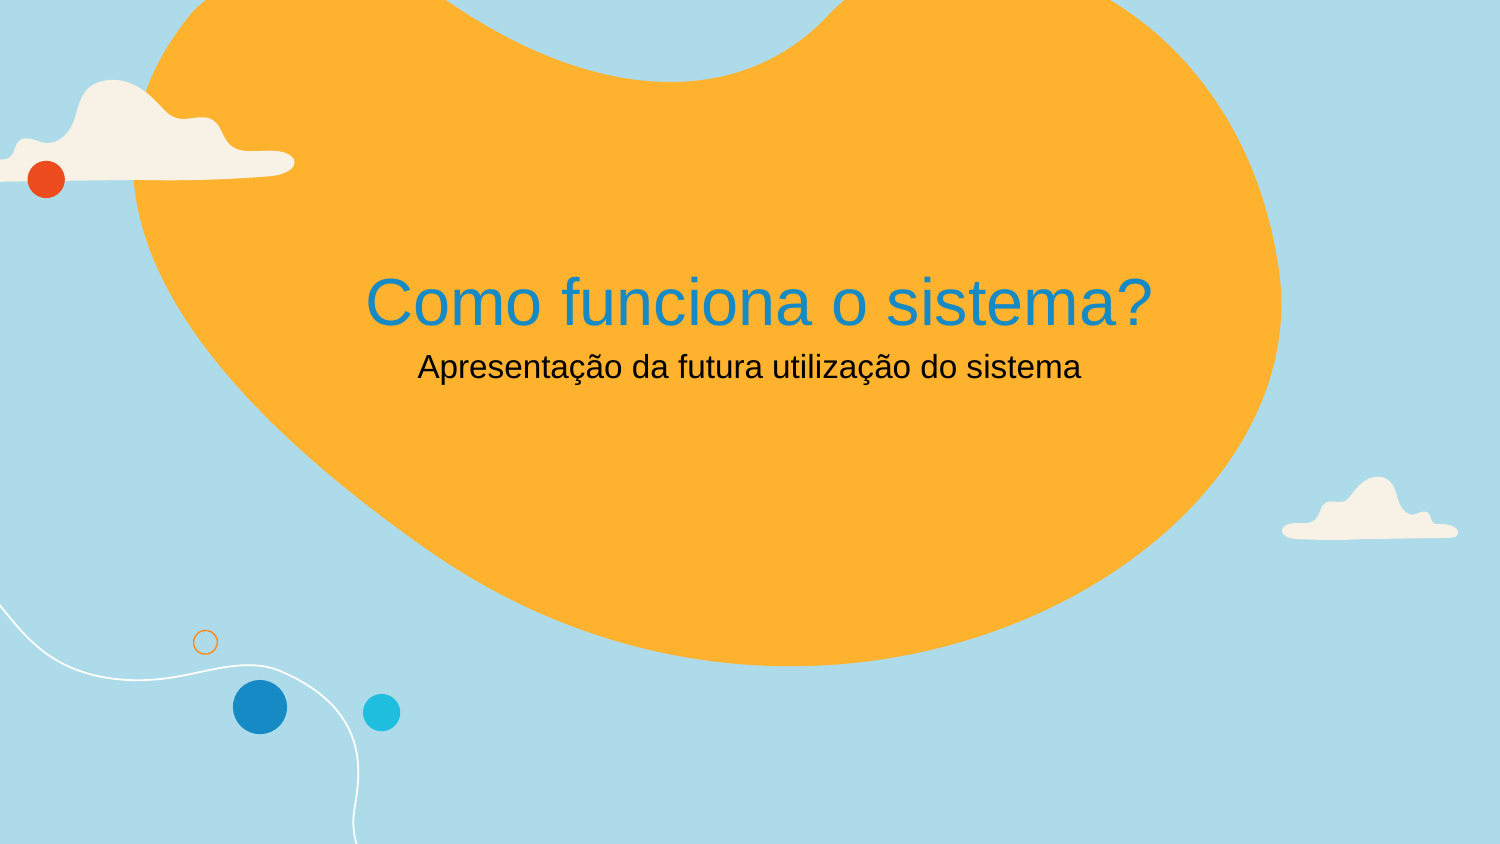

Como funciona o sistema?
Apresentação da futura utilização do sistema